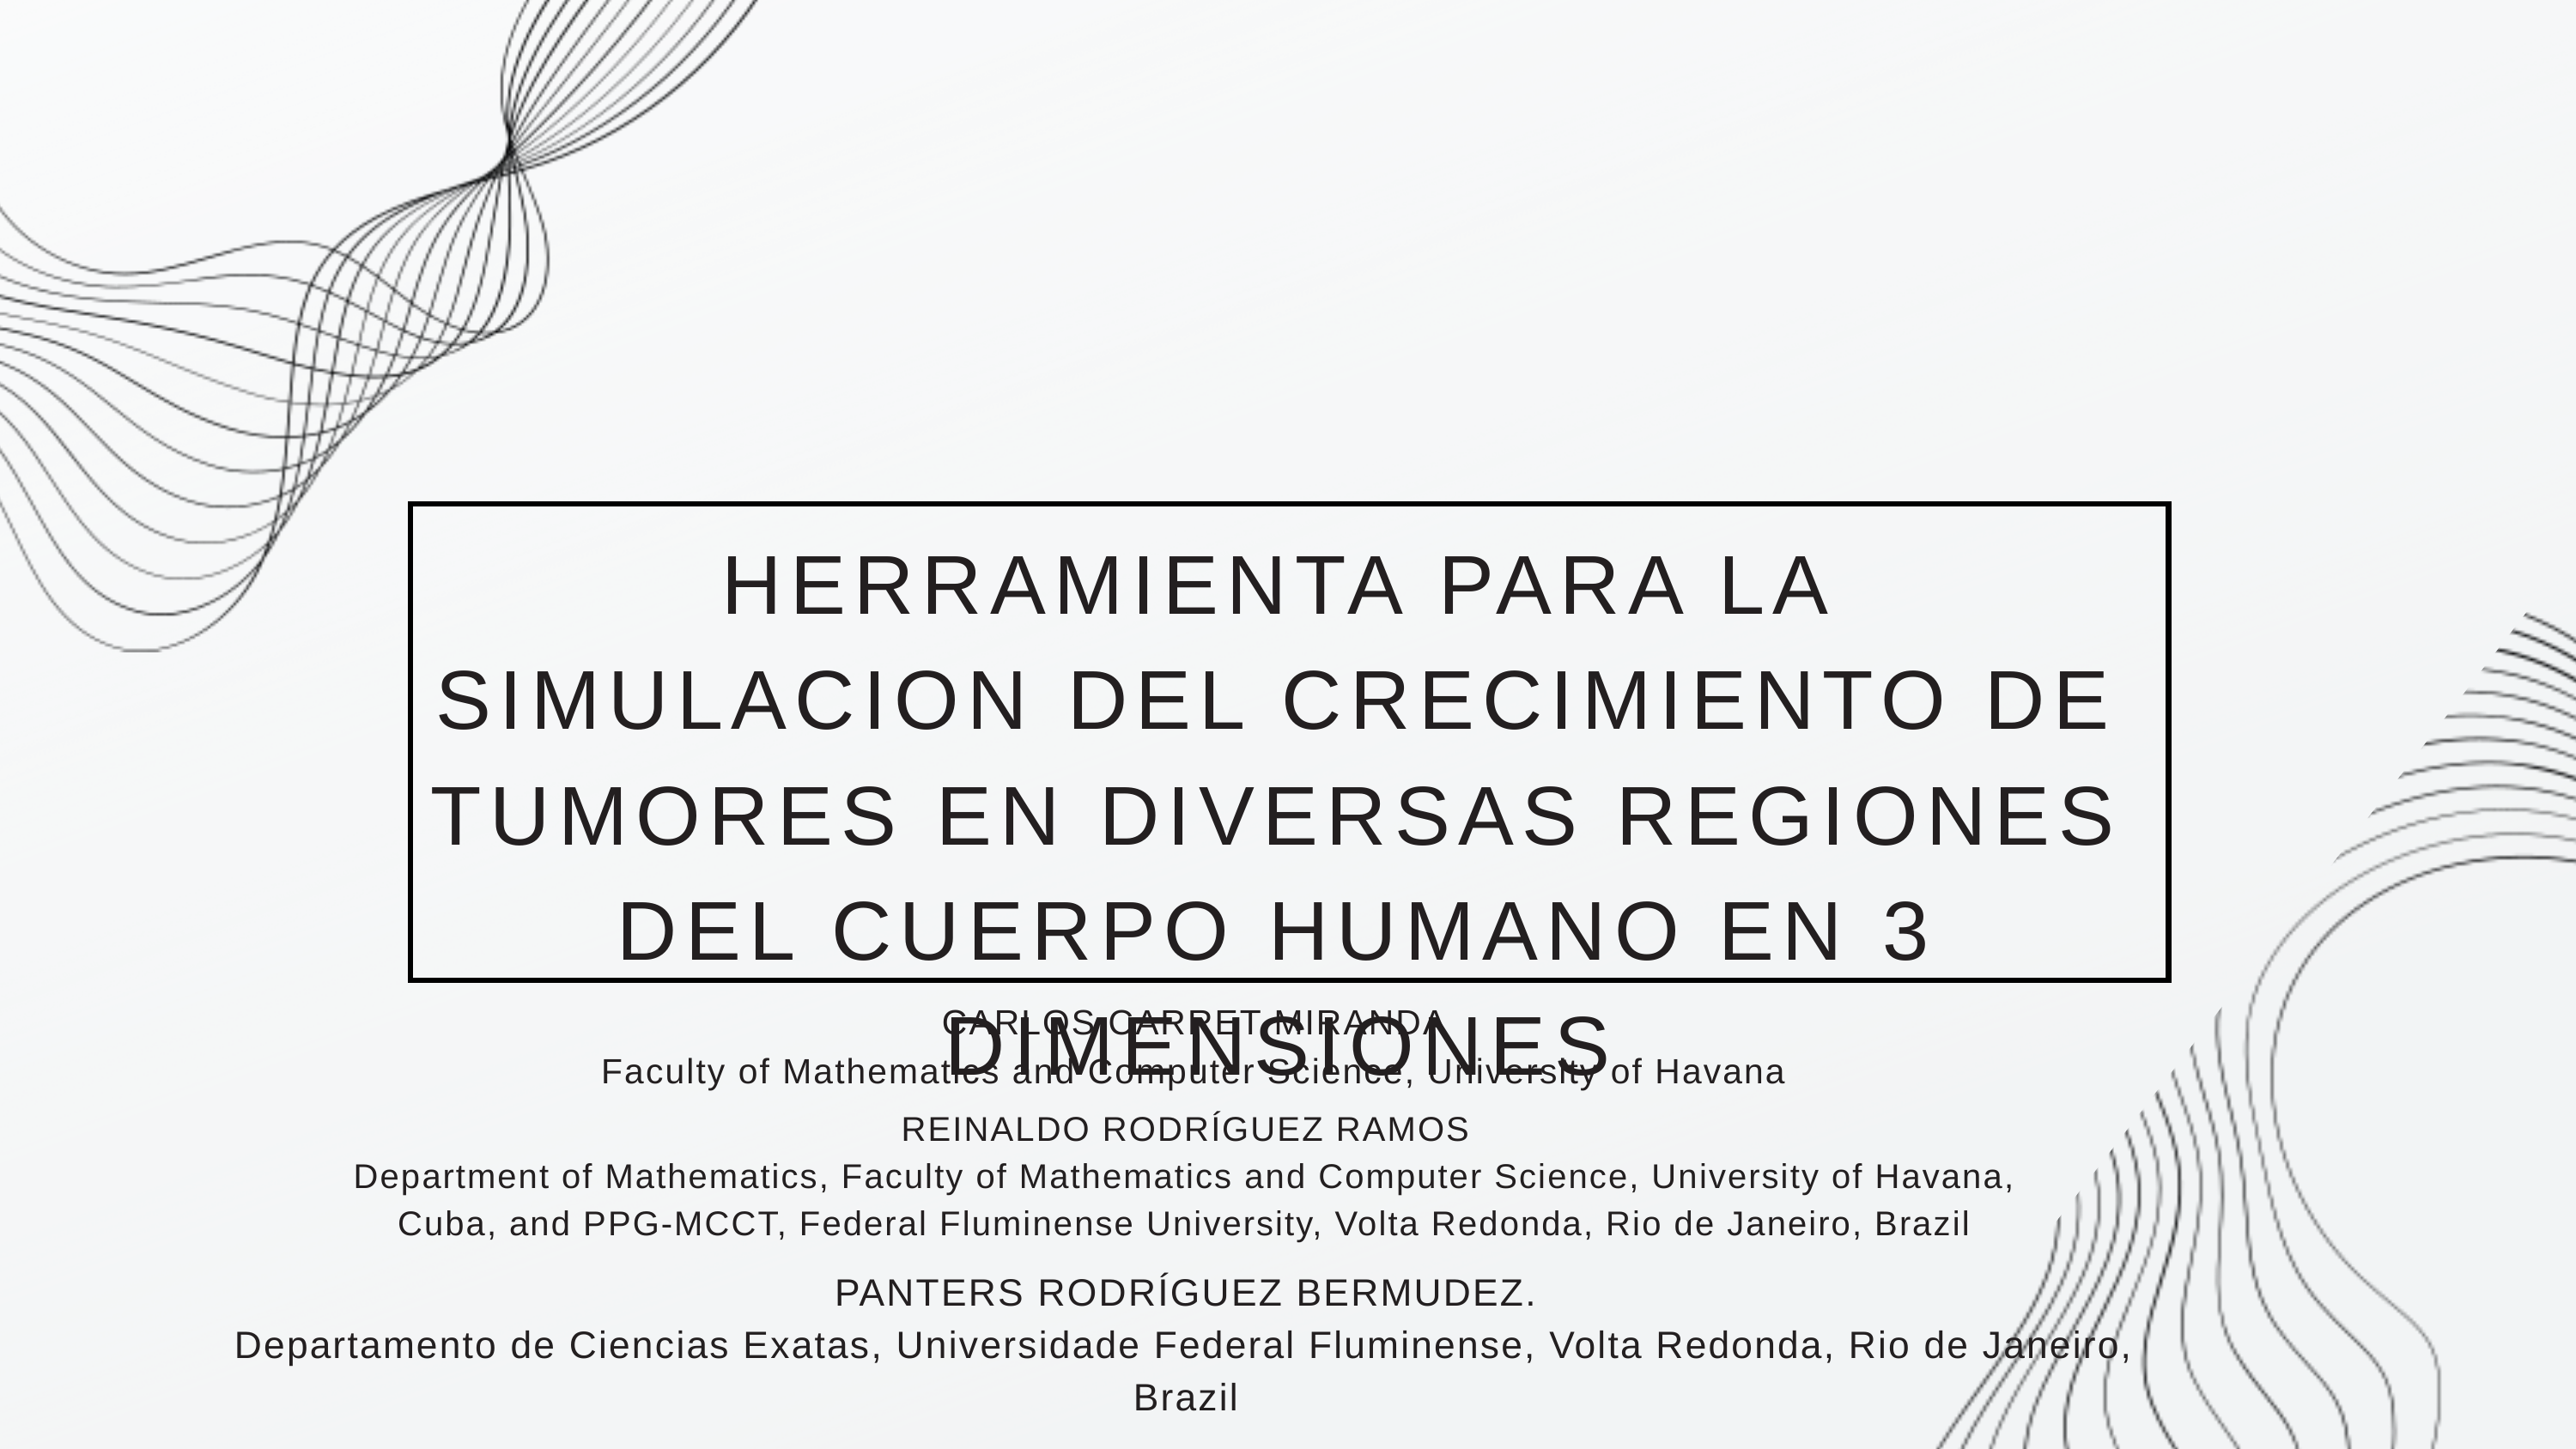

HERRAMIENTA PARA LA SIMULACION DEL CRECIMIENTO DE TUMORES EN DIVERSAS REGIONES DEL CUERPO HUMANO EN 3 DIMENSIONES

CARLOS CARRET MIRANDA
Faculty of Mathematics and Computer Science, University of Havana
REINALDO RODRÍGUEZ RAMOS
Department of Mathematics, Faculty of Mathematics and Computer Science, University of Havana,
Cuba, and PPG-MCCT, Federal Fluminense University, Volta Redonda, Rio de Janeiro, Brazil
PANTERS RODRÍGUEZ BERMUDEZ.
Departamento de Ciencias Exatas, Universidade Federal Fluminense, Volta Redonda, Rio de Janeiro, Brazil